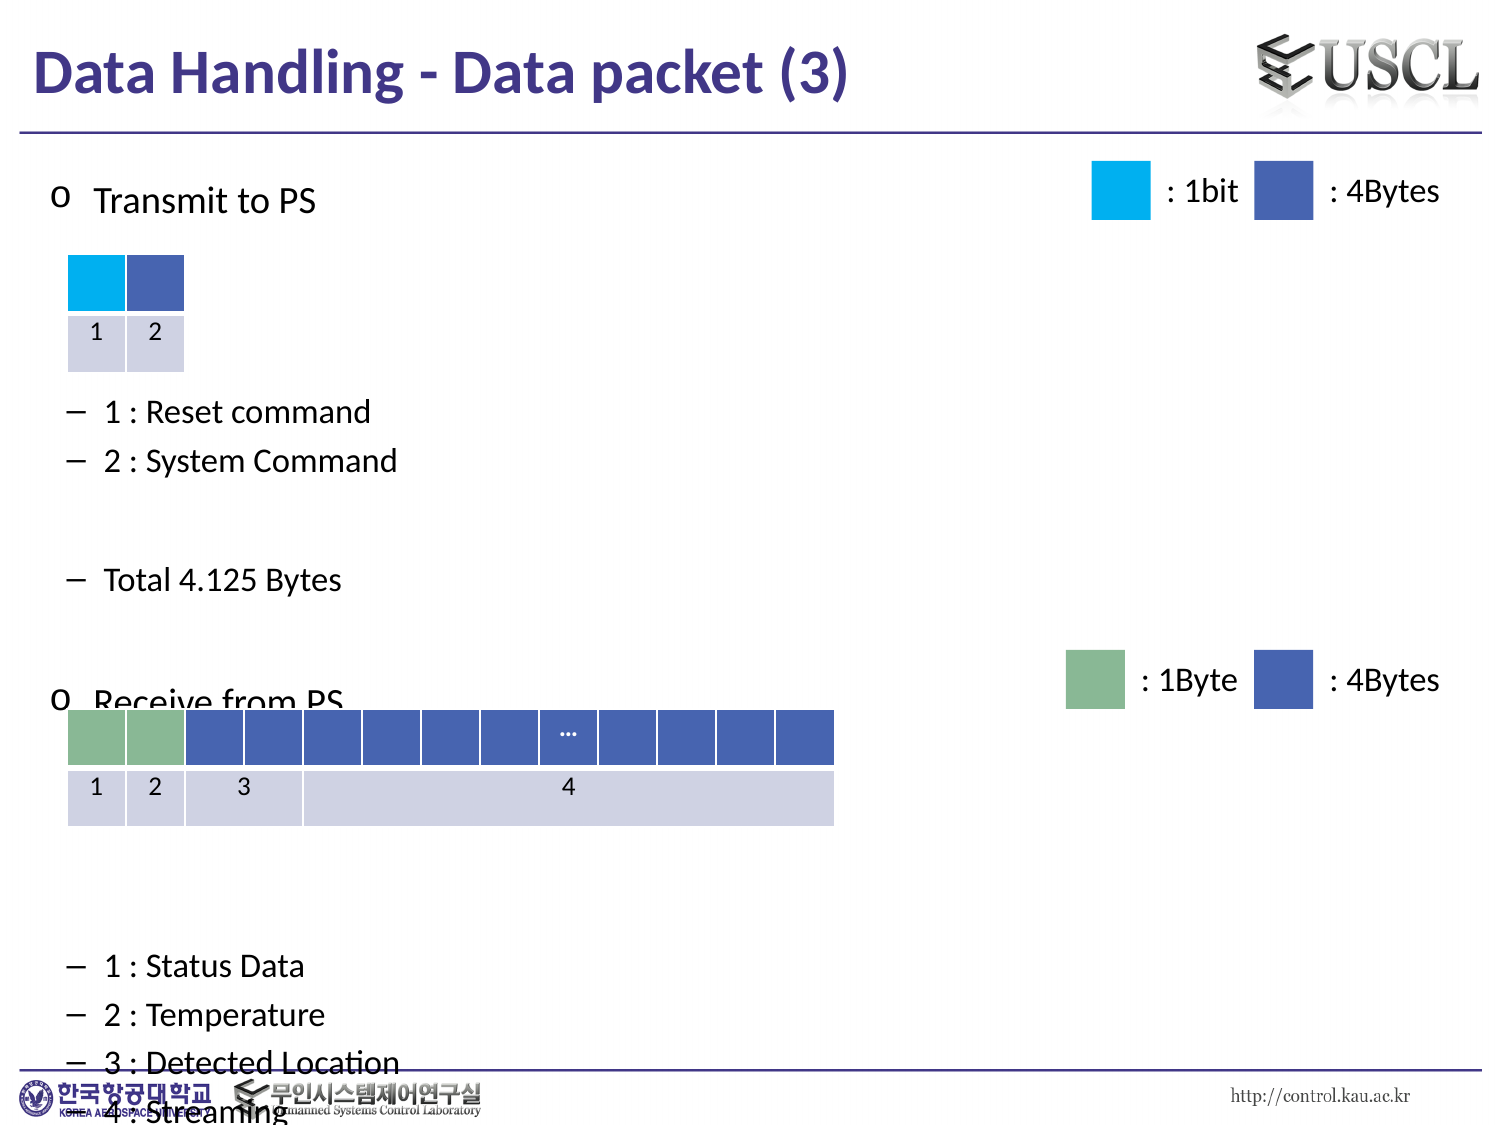

# Data Handling - Data packet (3)
Transmit to PS

1 : Reset command
2 : System Command

Total 4.125 Bytes

Receive from PS

1 : Status Data
2 : Temperature
3 : Detected Location
4 : Streaming

: 1bit

: 4Bytes
|  |  |
| --- | --- |
| 1 | 2 |

: 1Byte

: 4Bytes
|  |  |  |  |  |  |  |  | … |  |  |  |  |
| --- | --- | --- | --- | --- | --- | --- | --- | --- | --- | --- | --- | --- |
| 1 | 2 | 3 |  | 4 |  |  |  |  |  |  |  |  |